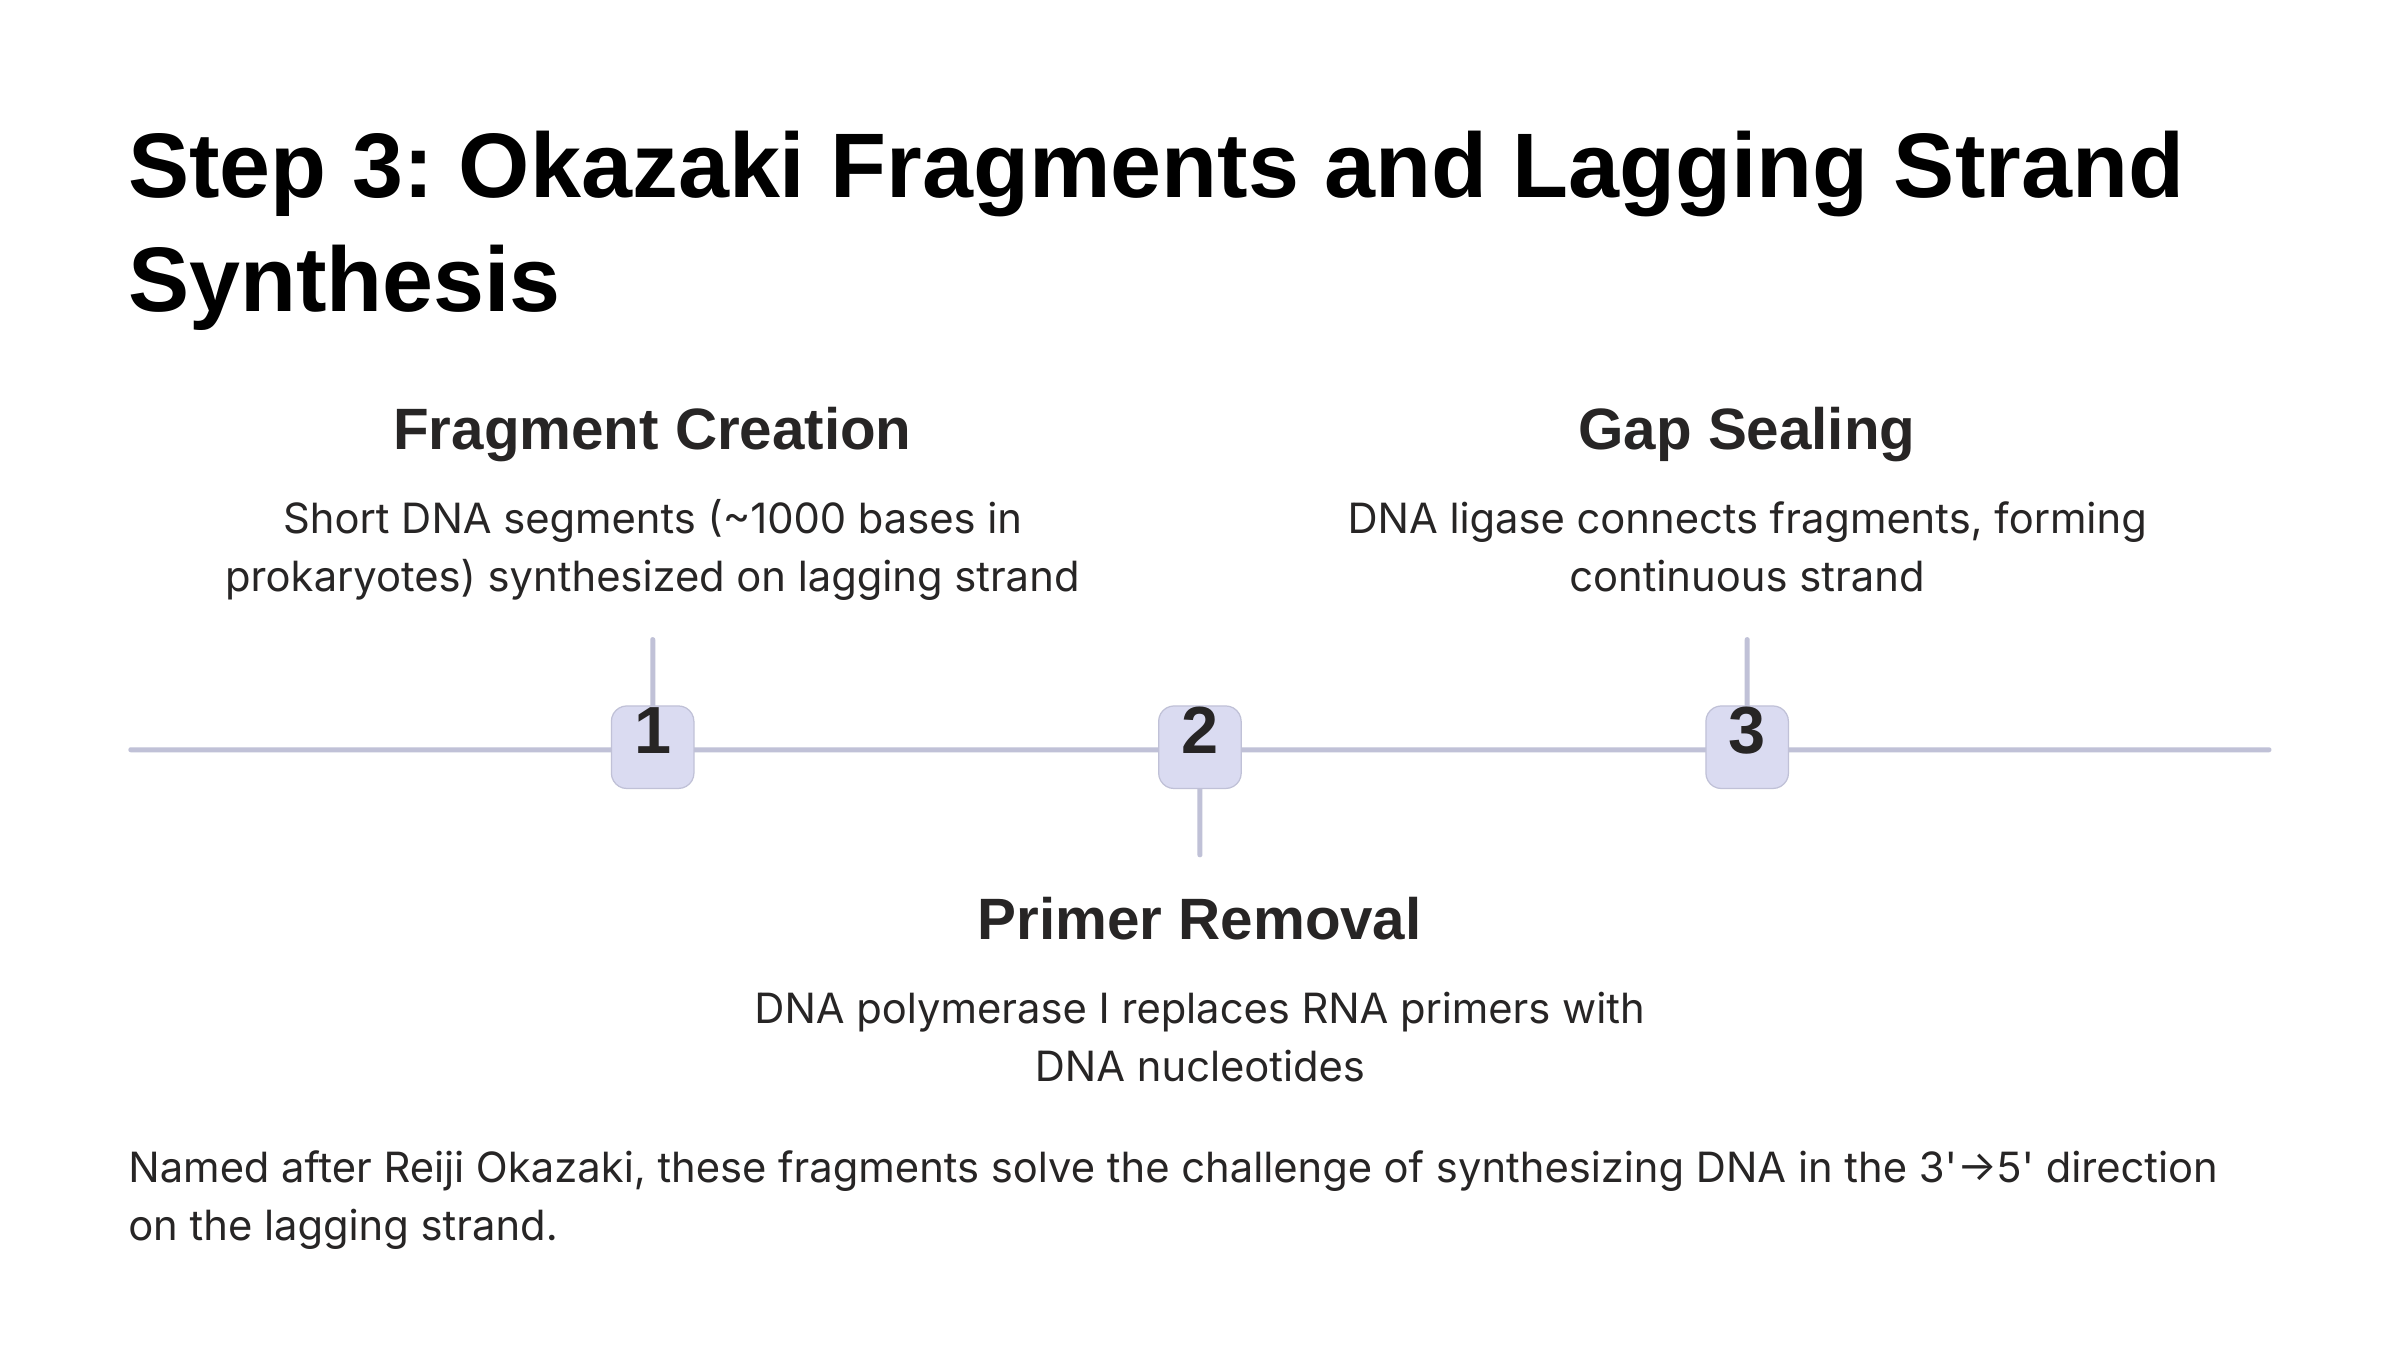

Step 3: Okazaki Fragments and Lagging Strand Synthesis
Fragment Creation
Gap Sealing
Short DNA segments (~1000 bases in prokaryotes) synthesized on lagging strand
DNA ligase connects fragments, forming continuous strand

1
2
3

Primer Removal
DNA polymerase I replaces RNA primers with DNA nucleotides
Named after Reiji Okazaki, these fragments solve the challenge of synthesizing DNA in the 3'→5' direction on the lagging strand.